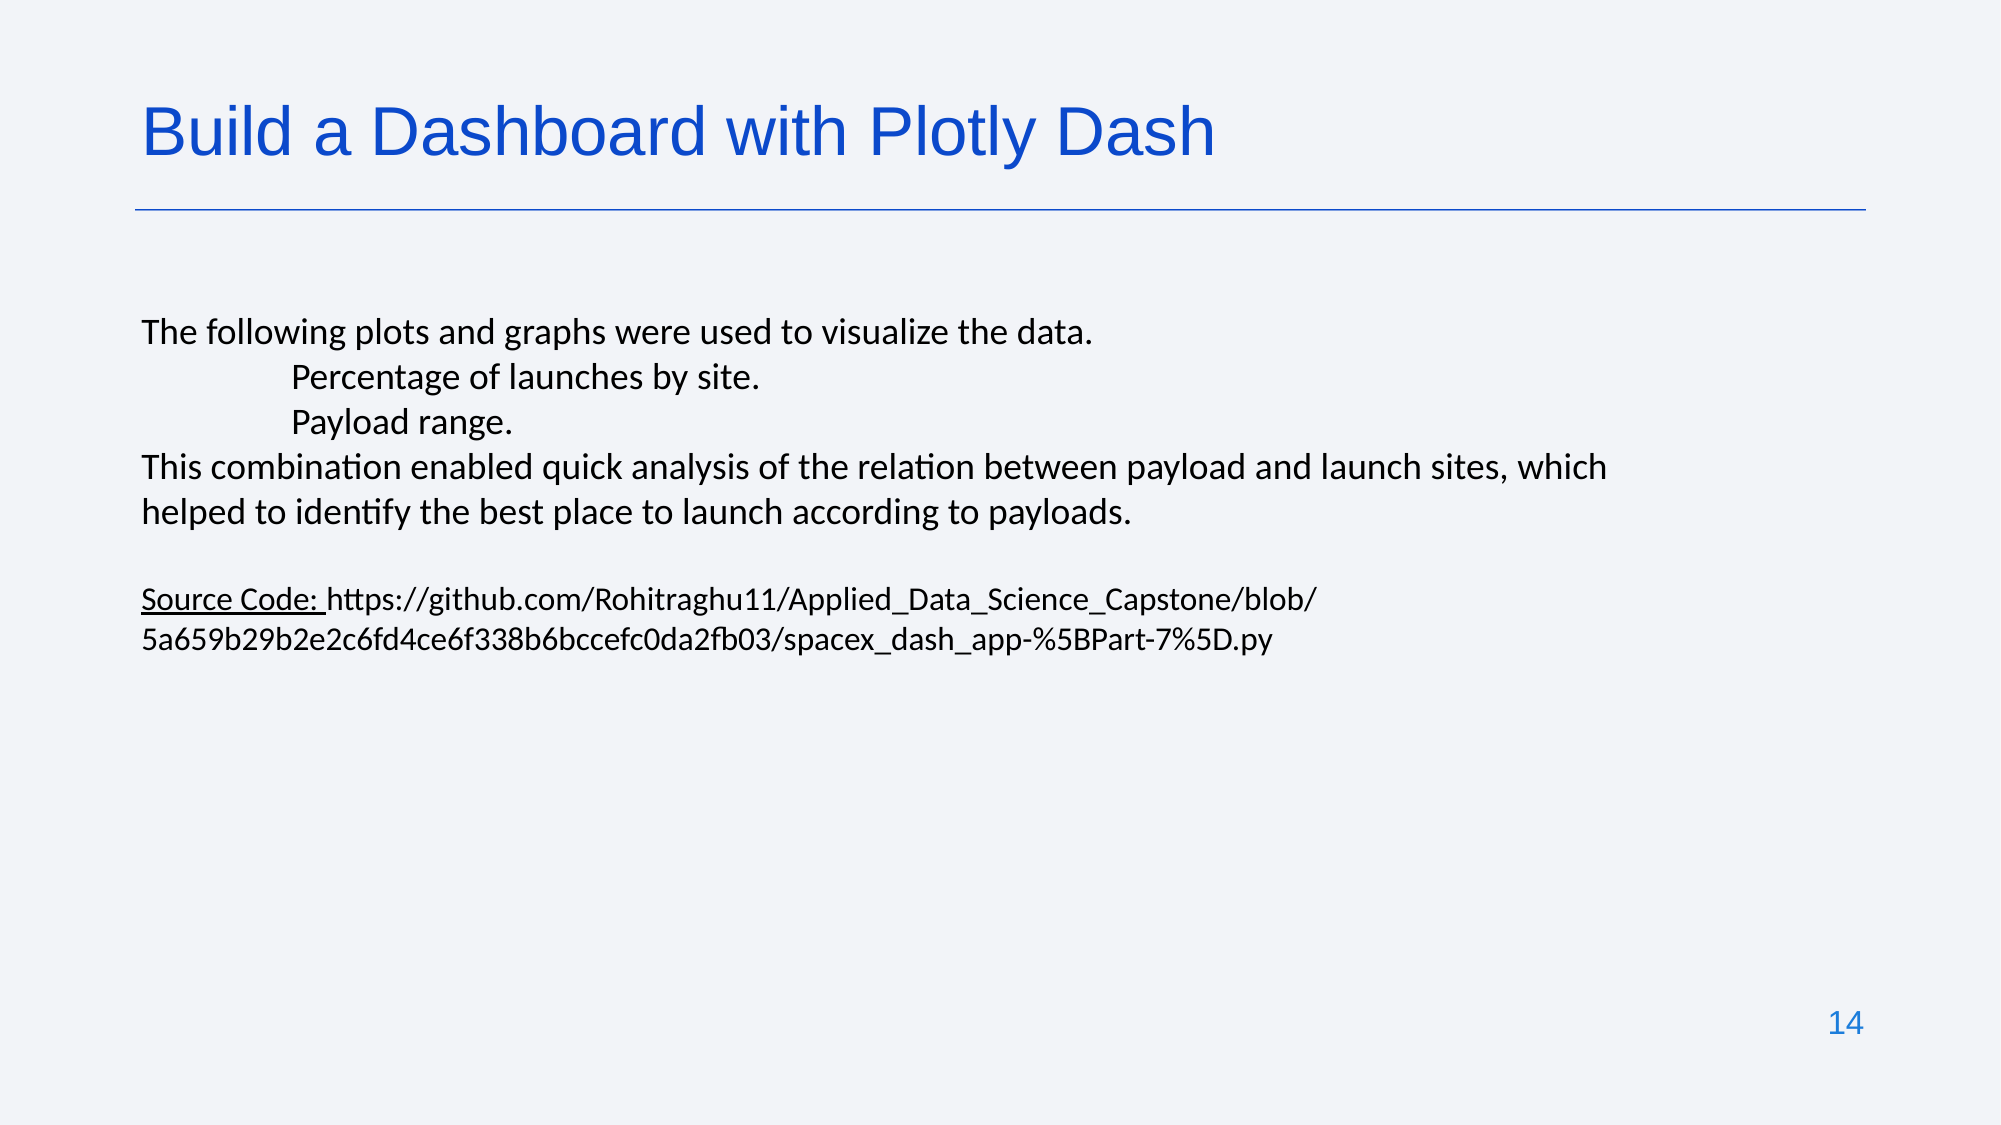

Build a Dashboard with Plotly Dash
The following plots and graphs were used to visualize the data.
Percentage of launches by site.
Payload range.
This combination enabled quick analysis of the relation between payload and launch sites, which helped to identify the best place to launch according to payloads.

Source Code: https://github.com/Rohitraghu11/Applied_Data_Science_Capstone/blob/5a659b29b2e2c6fd4ce6f338b6bccefc0da2fb03/spacex_dash_app-%5BPart-7%5D.py
14